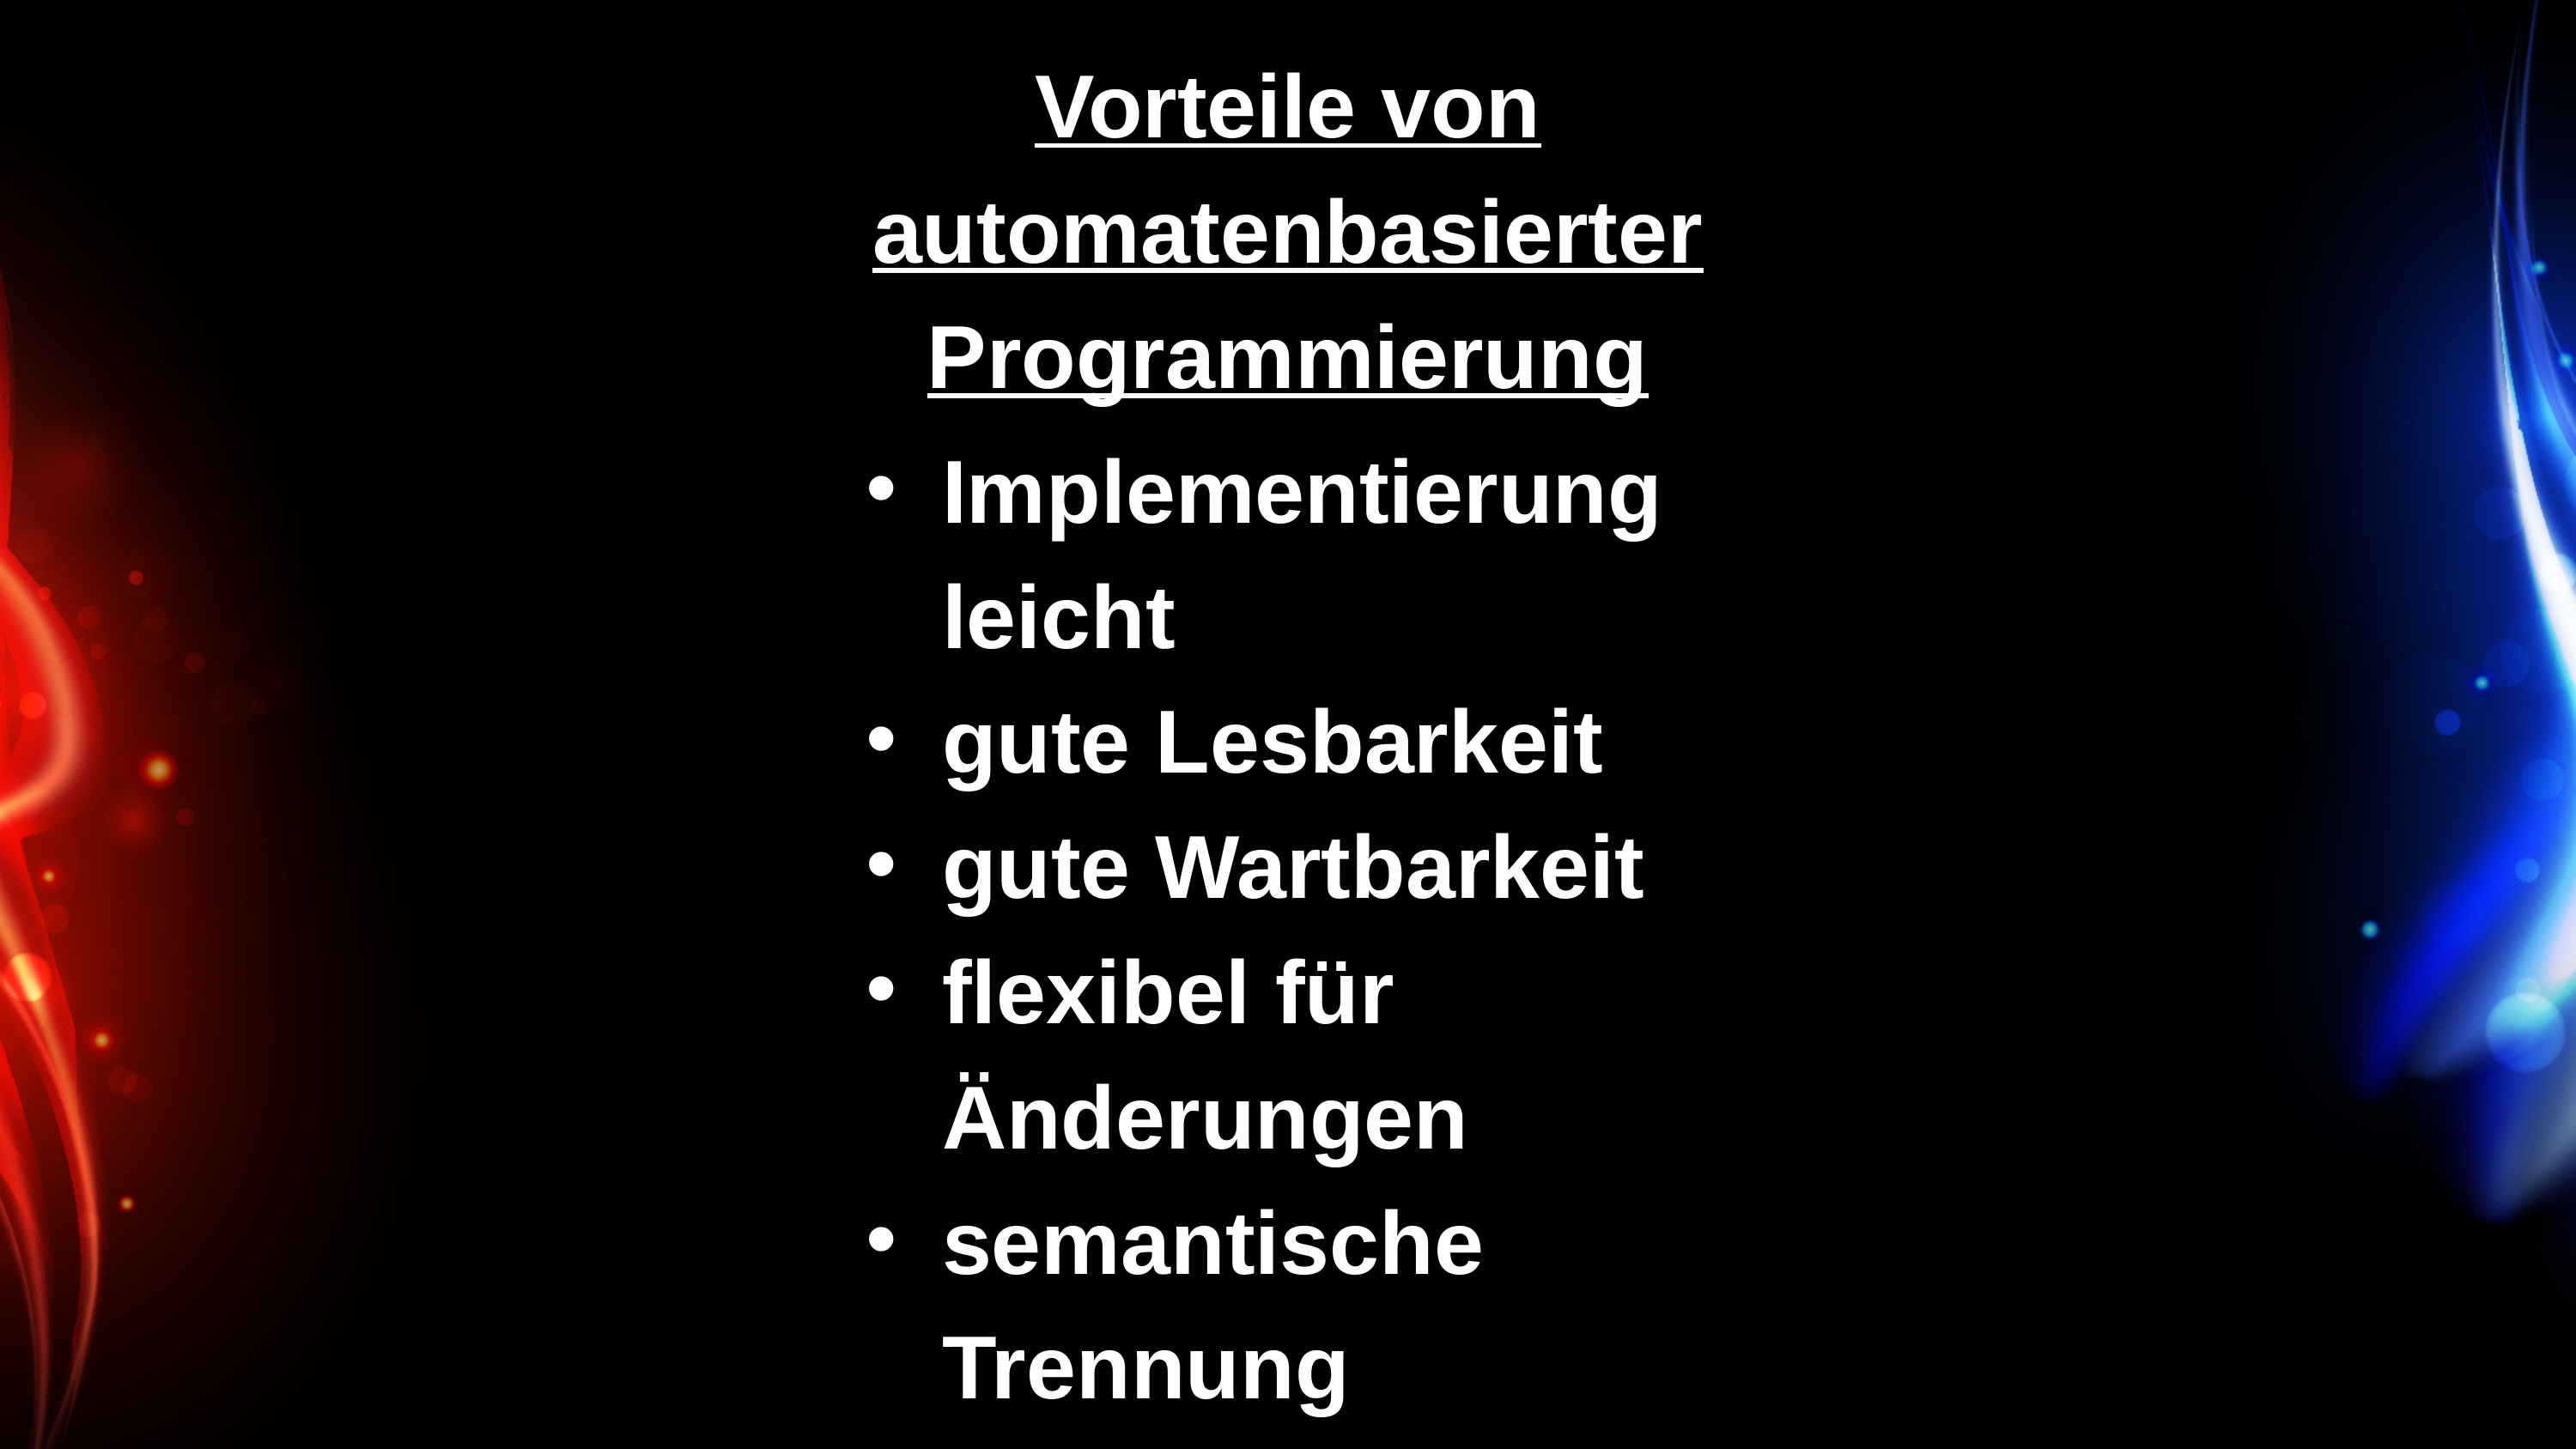

Vorteile von automatenbasierter Programmierung
Implementierung leicht
gute Lesbarkeit
gute Wartbarkeit
flexibel für Änderungen
semantische Trennung